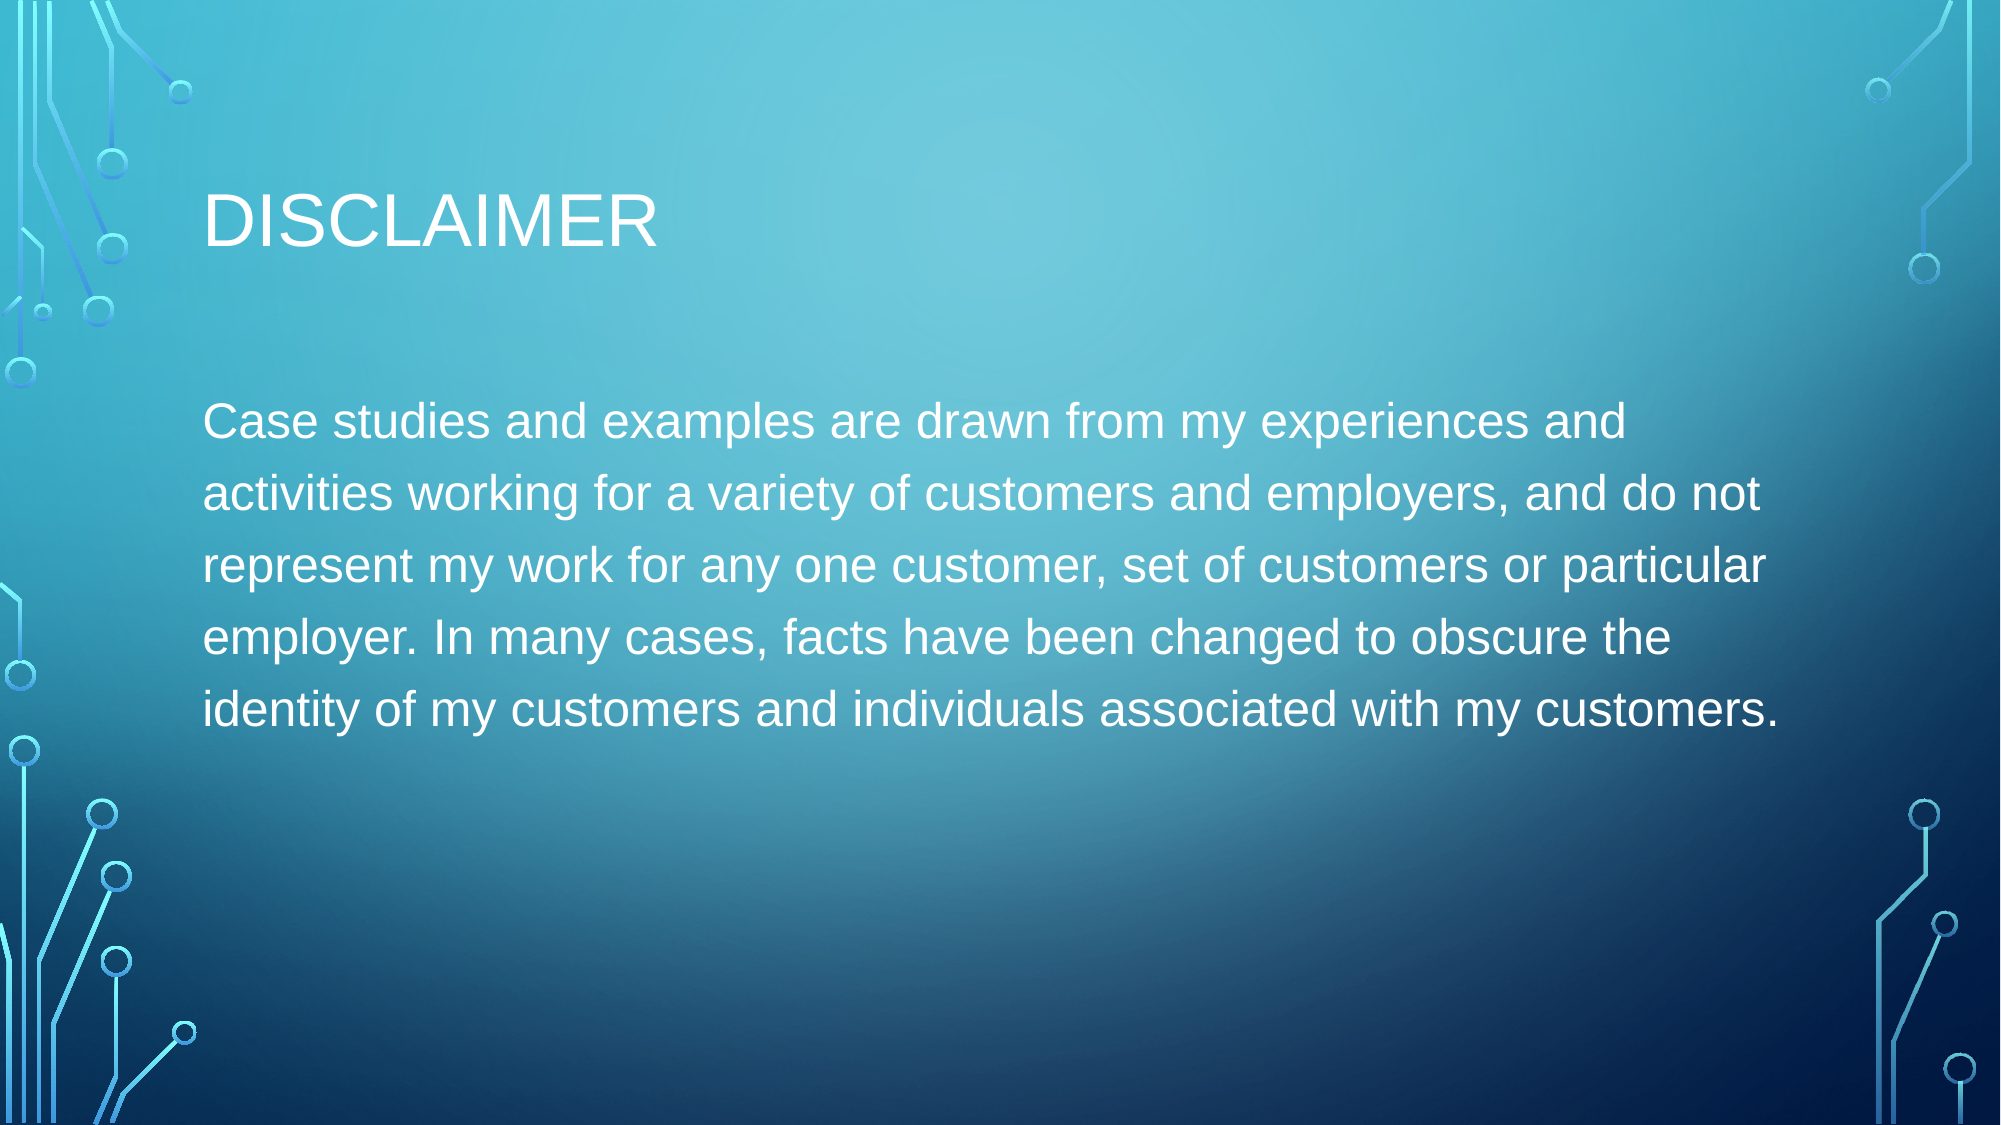

# disclaimer
Case studies and examples are drawn from my experiences and activities working for a variety of customers and employers, and do not represent my work for any one customer, set of customers or particular employer. In many cases, facts have been changed to obscure the identity of my customers and individuals associated with my customers.